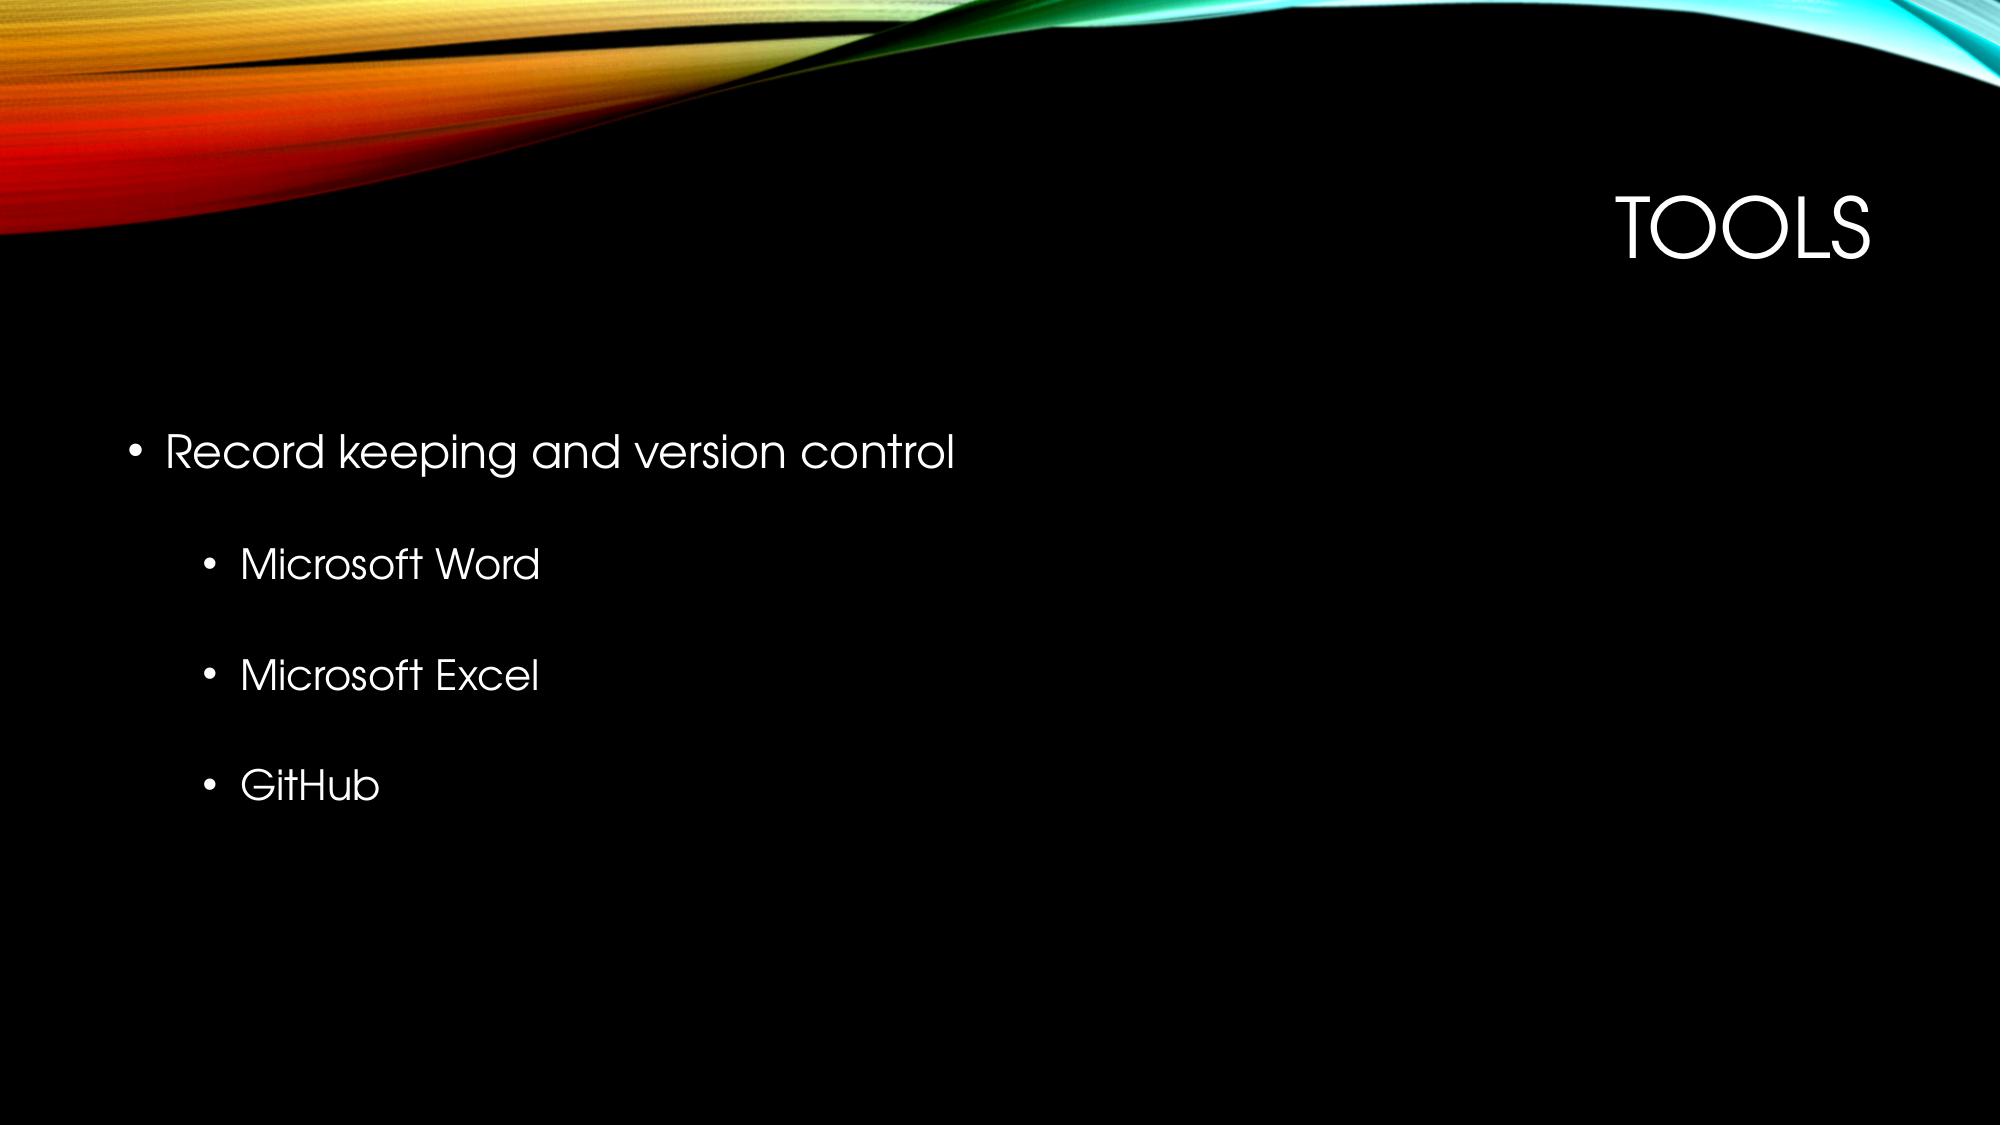

# Tools
Record keeping and version control
Microsoft Word
Microsoft Excel
GitHub